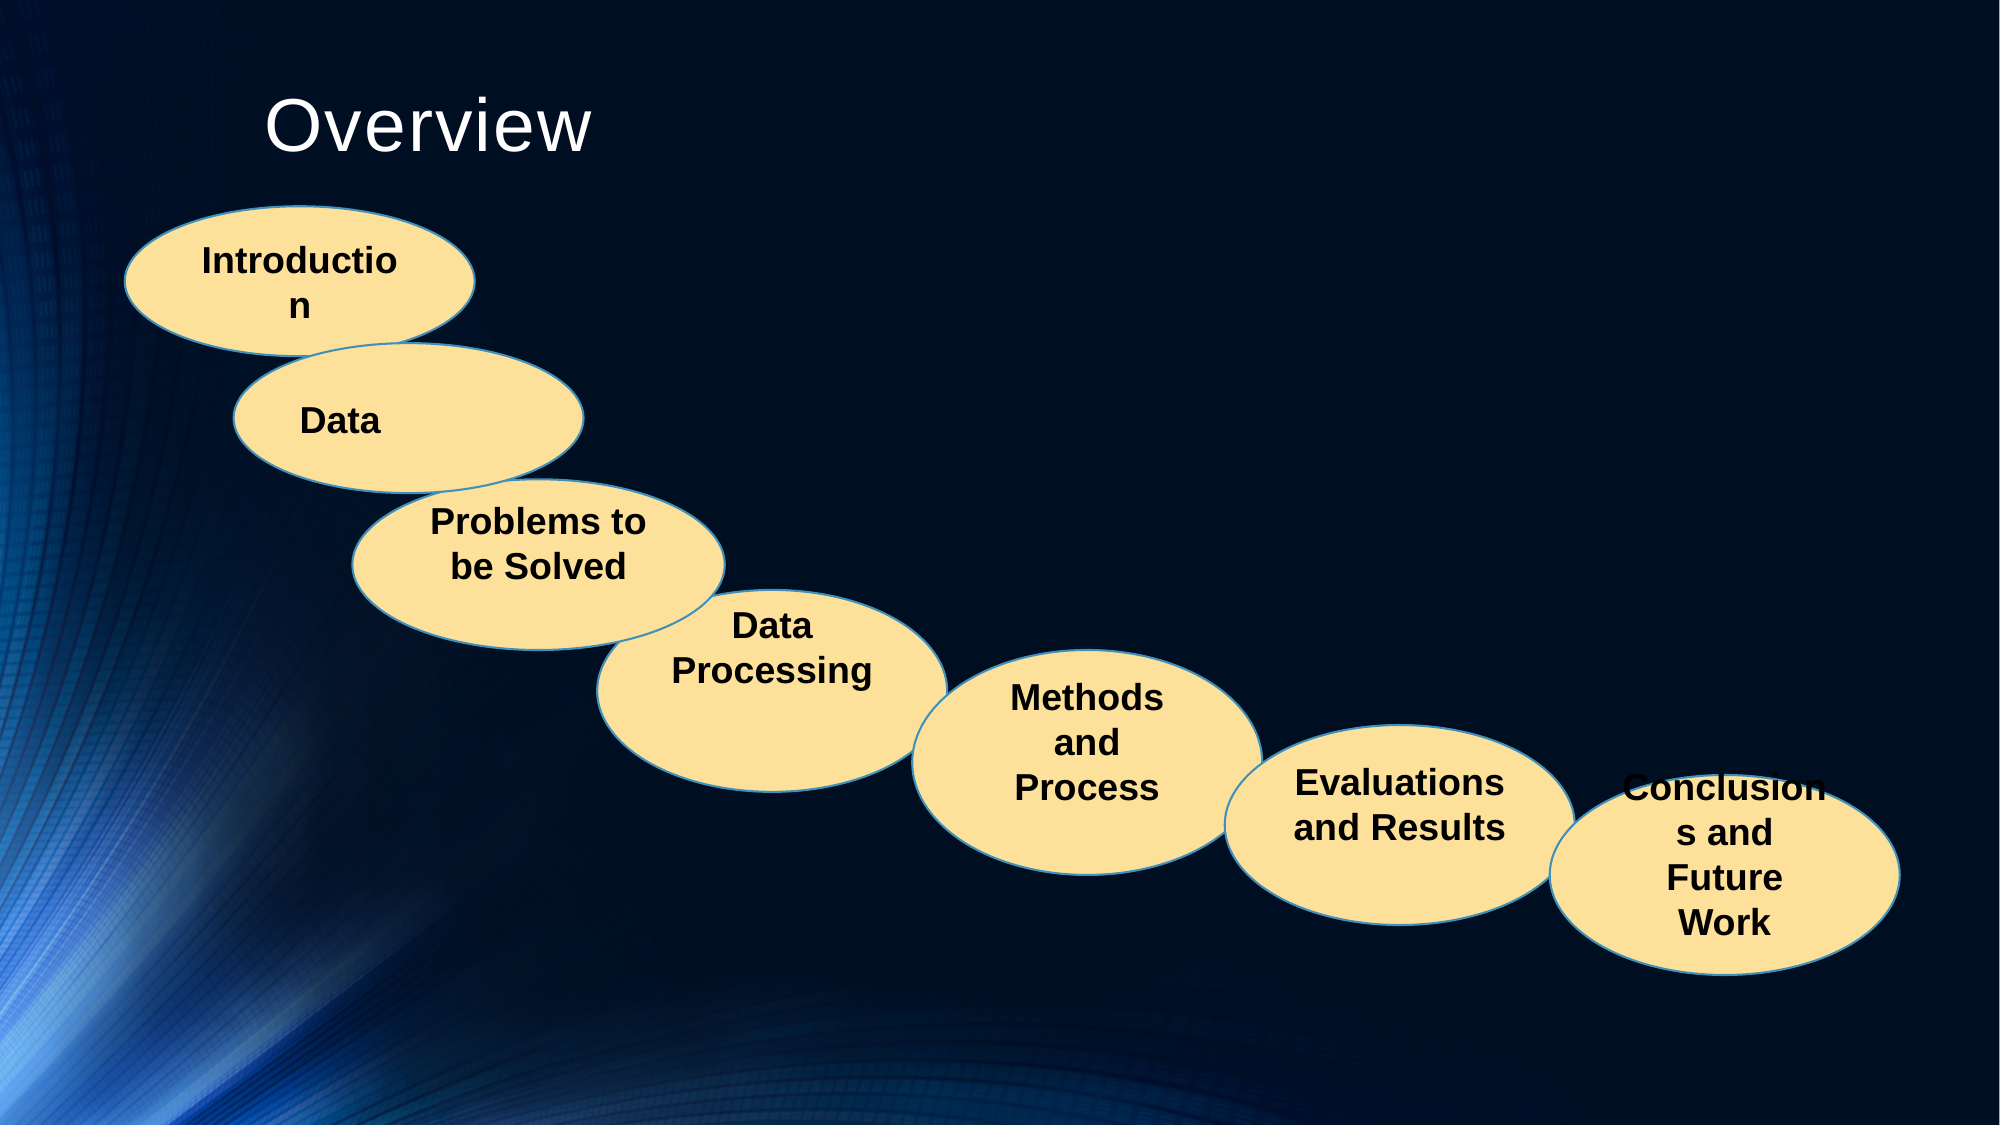

# Overview
Introduction
Data
Problems to be Solved

Data Processing

Methods and Process

Evaluations and Results

Conclusions and Future Work